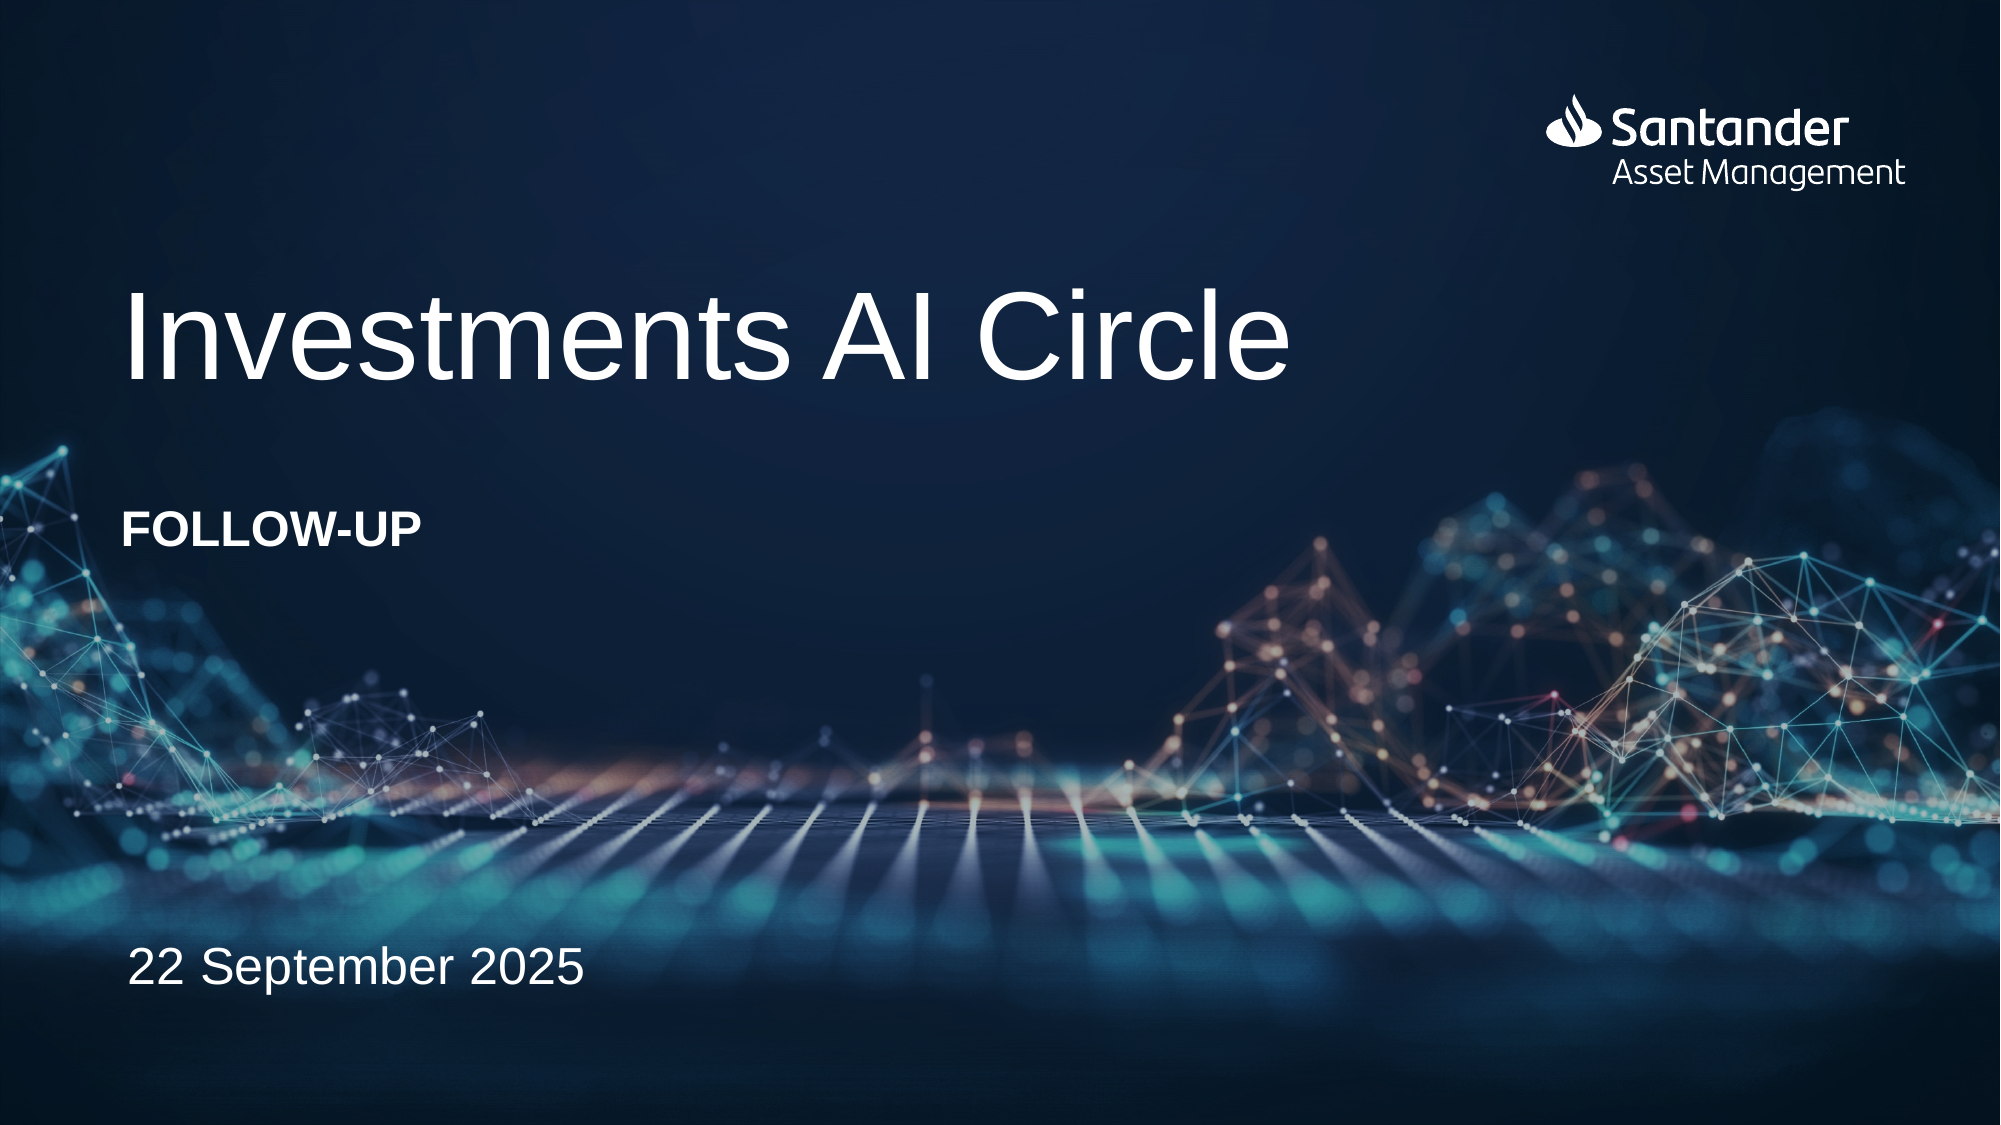

Investments AI Circle
FOLLOW-UP
22 September 2025